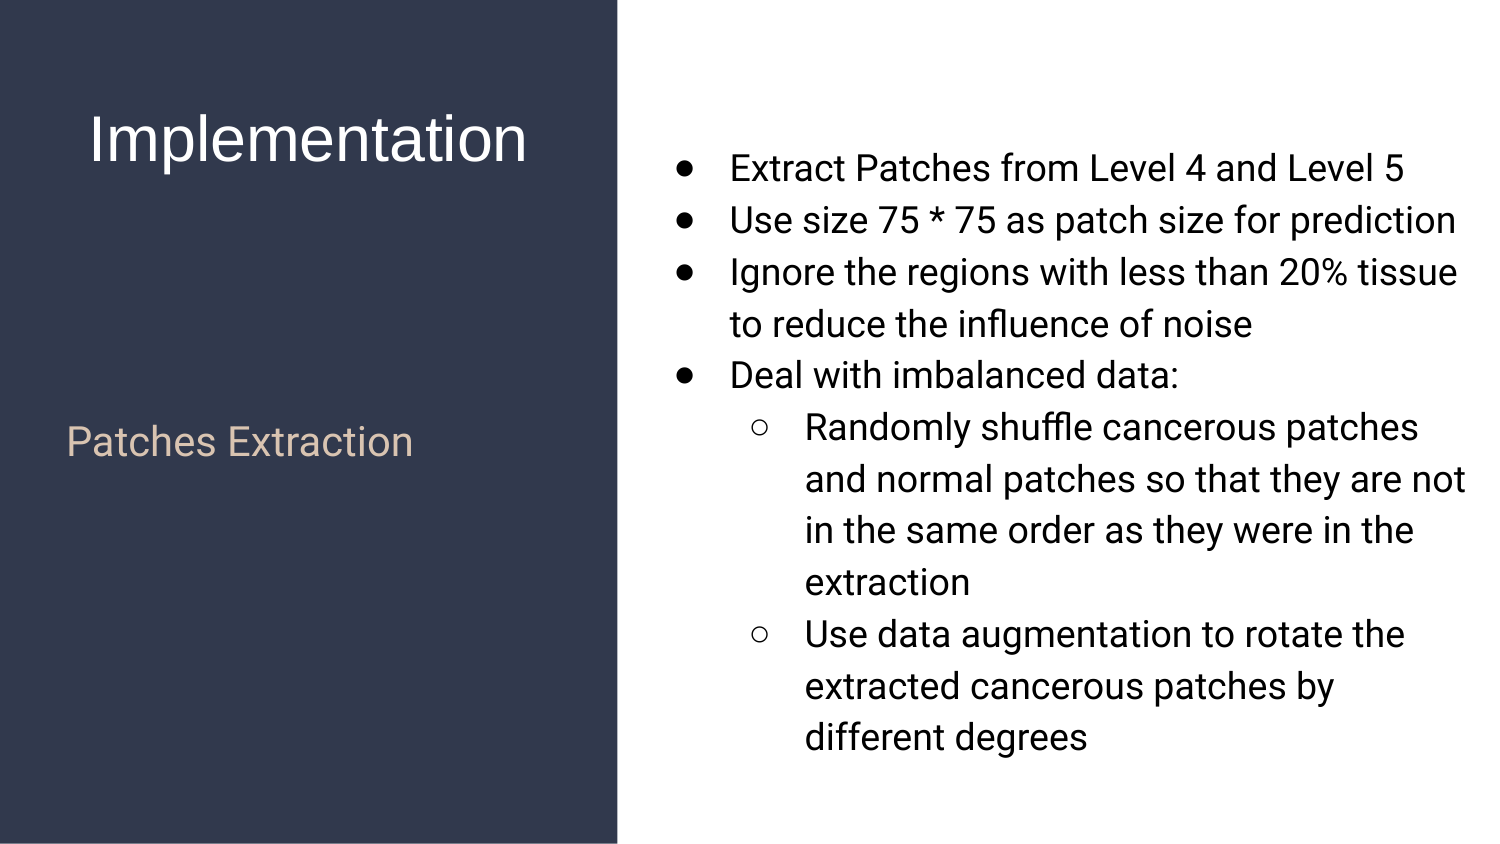

# Implementation
Extract Patches from Level 4 and Level 5
Use size 75 * 75 as patch size for prediction
Ignore the regions with less than 20% tissue to reduce the influence of noise
Deal with imbalanced data:
Randomly shuffle cancerous patches and normal patches so that they are not in the same order as they were in the extraction
Use data augmentation to rotate the extracted cancerous patches by different degrees
Patches Extraction